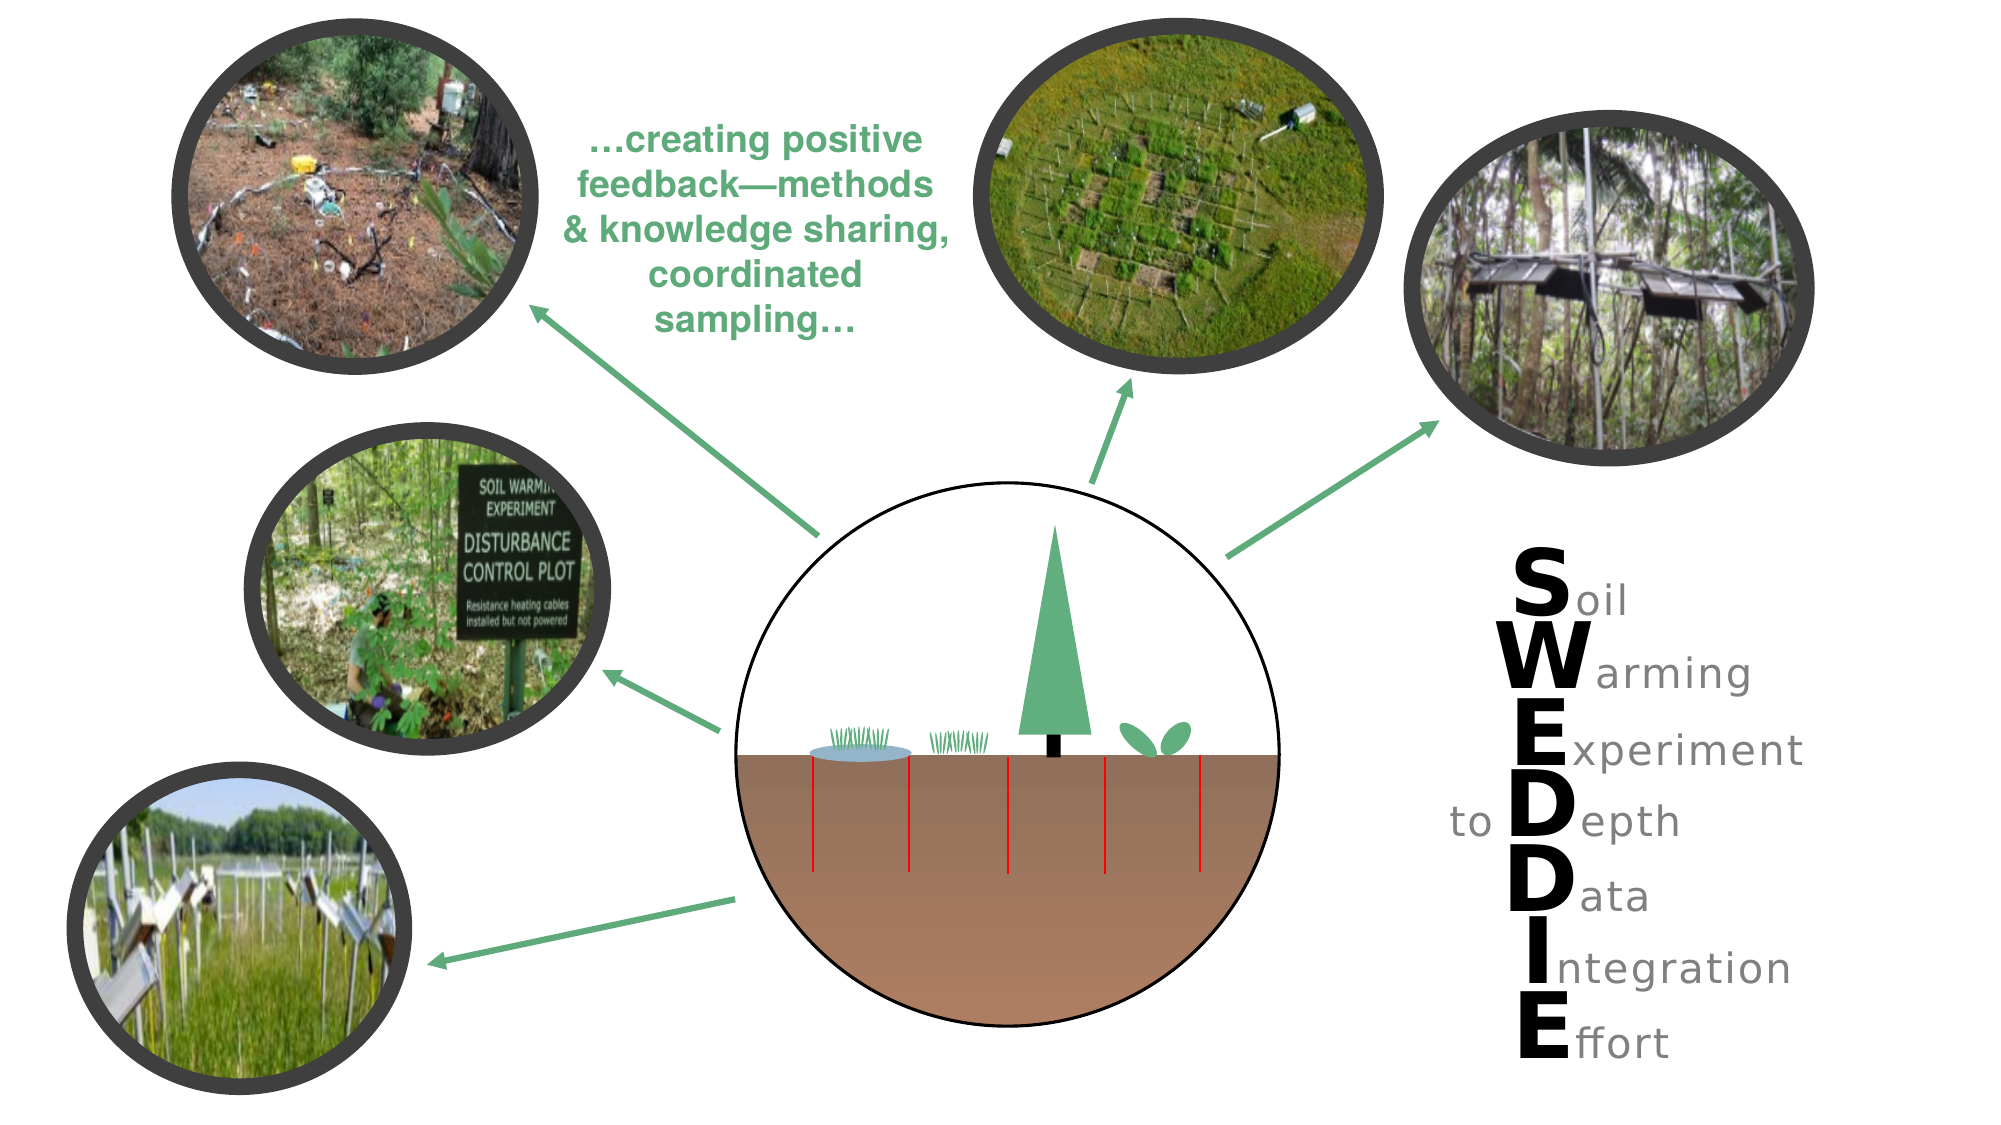

…creating positive feedback—methods & knowledge sharing, coordinated sampling…

Soil
Warming
Experiment
to Depth
Data
Integration
Effort

`

`

`

`

`

`